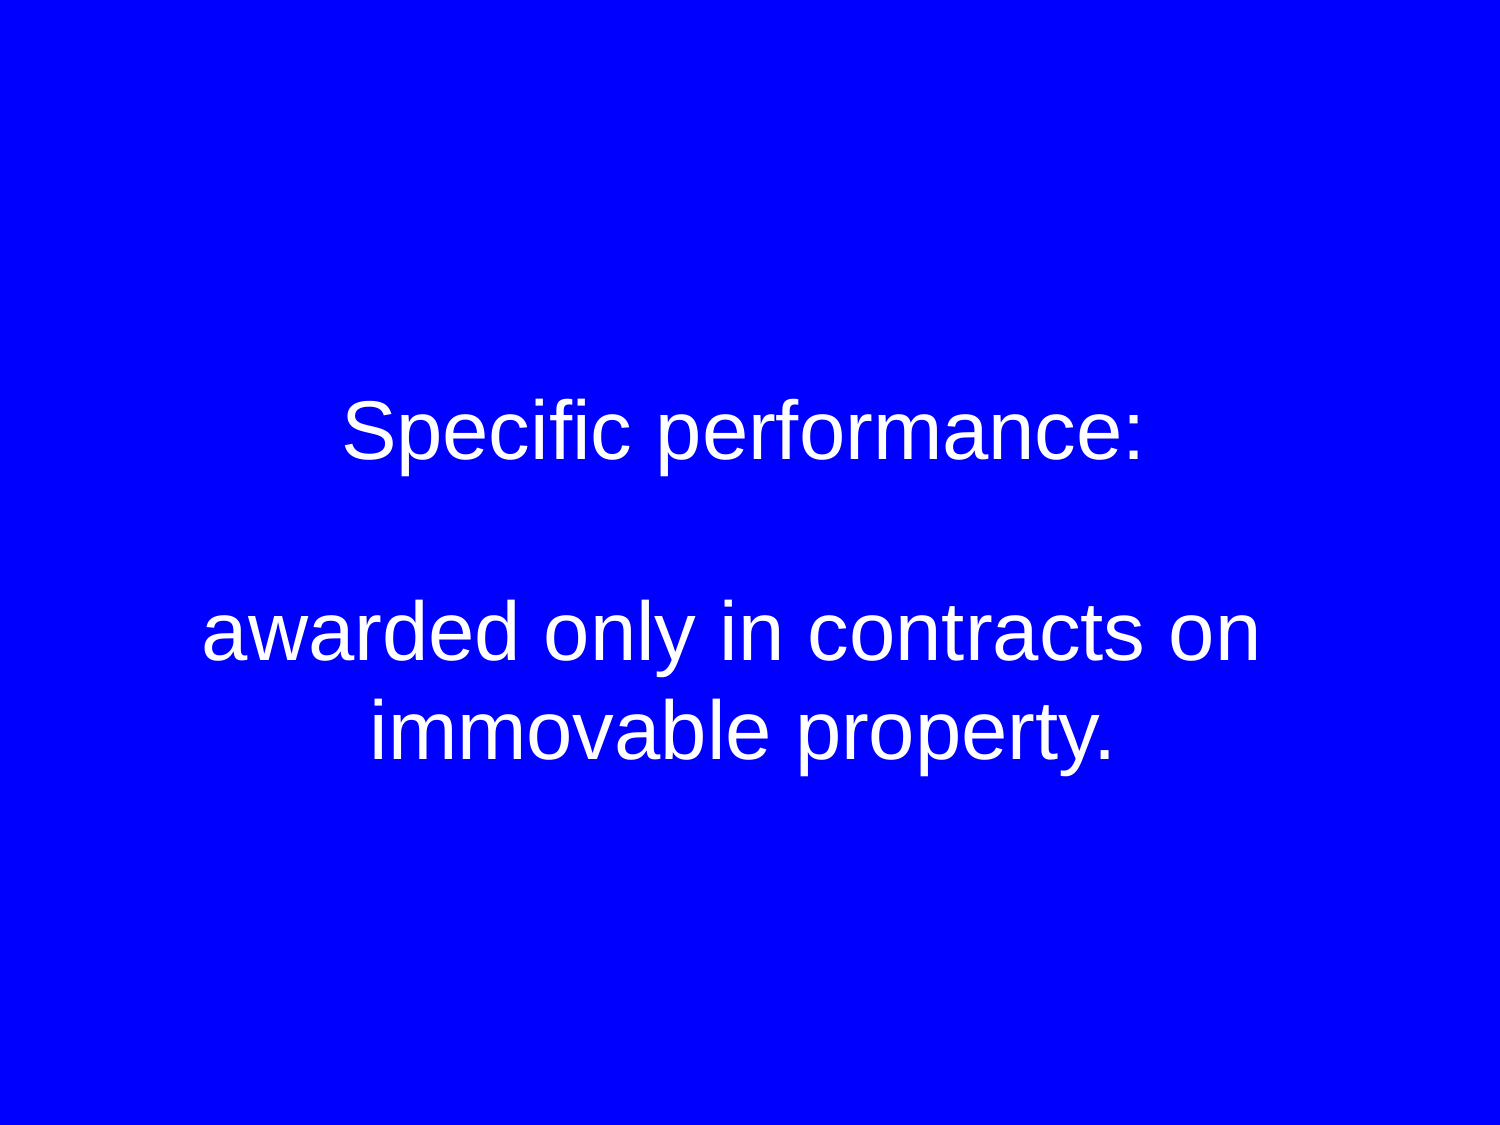

Specific performance:

awarded only in contracts on
immovable property.